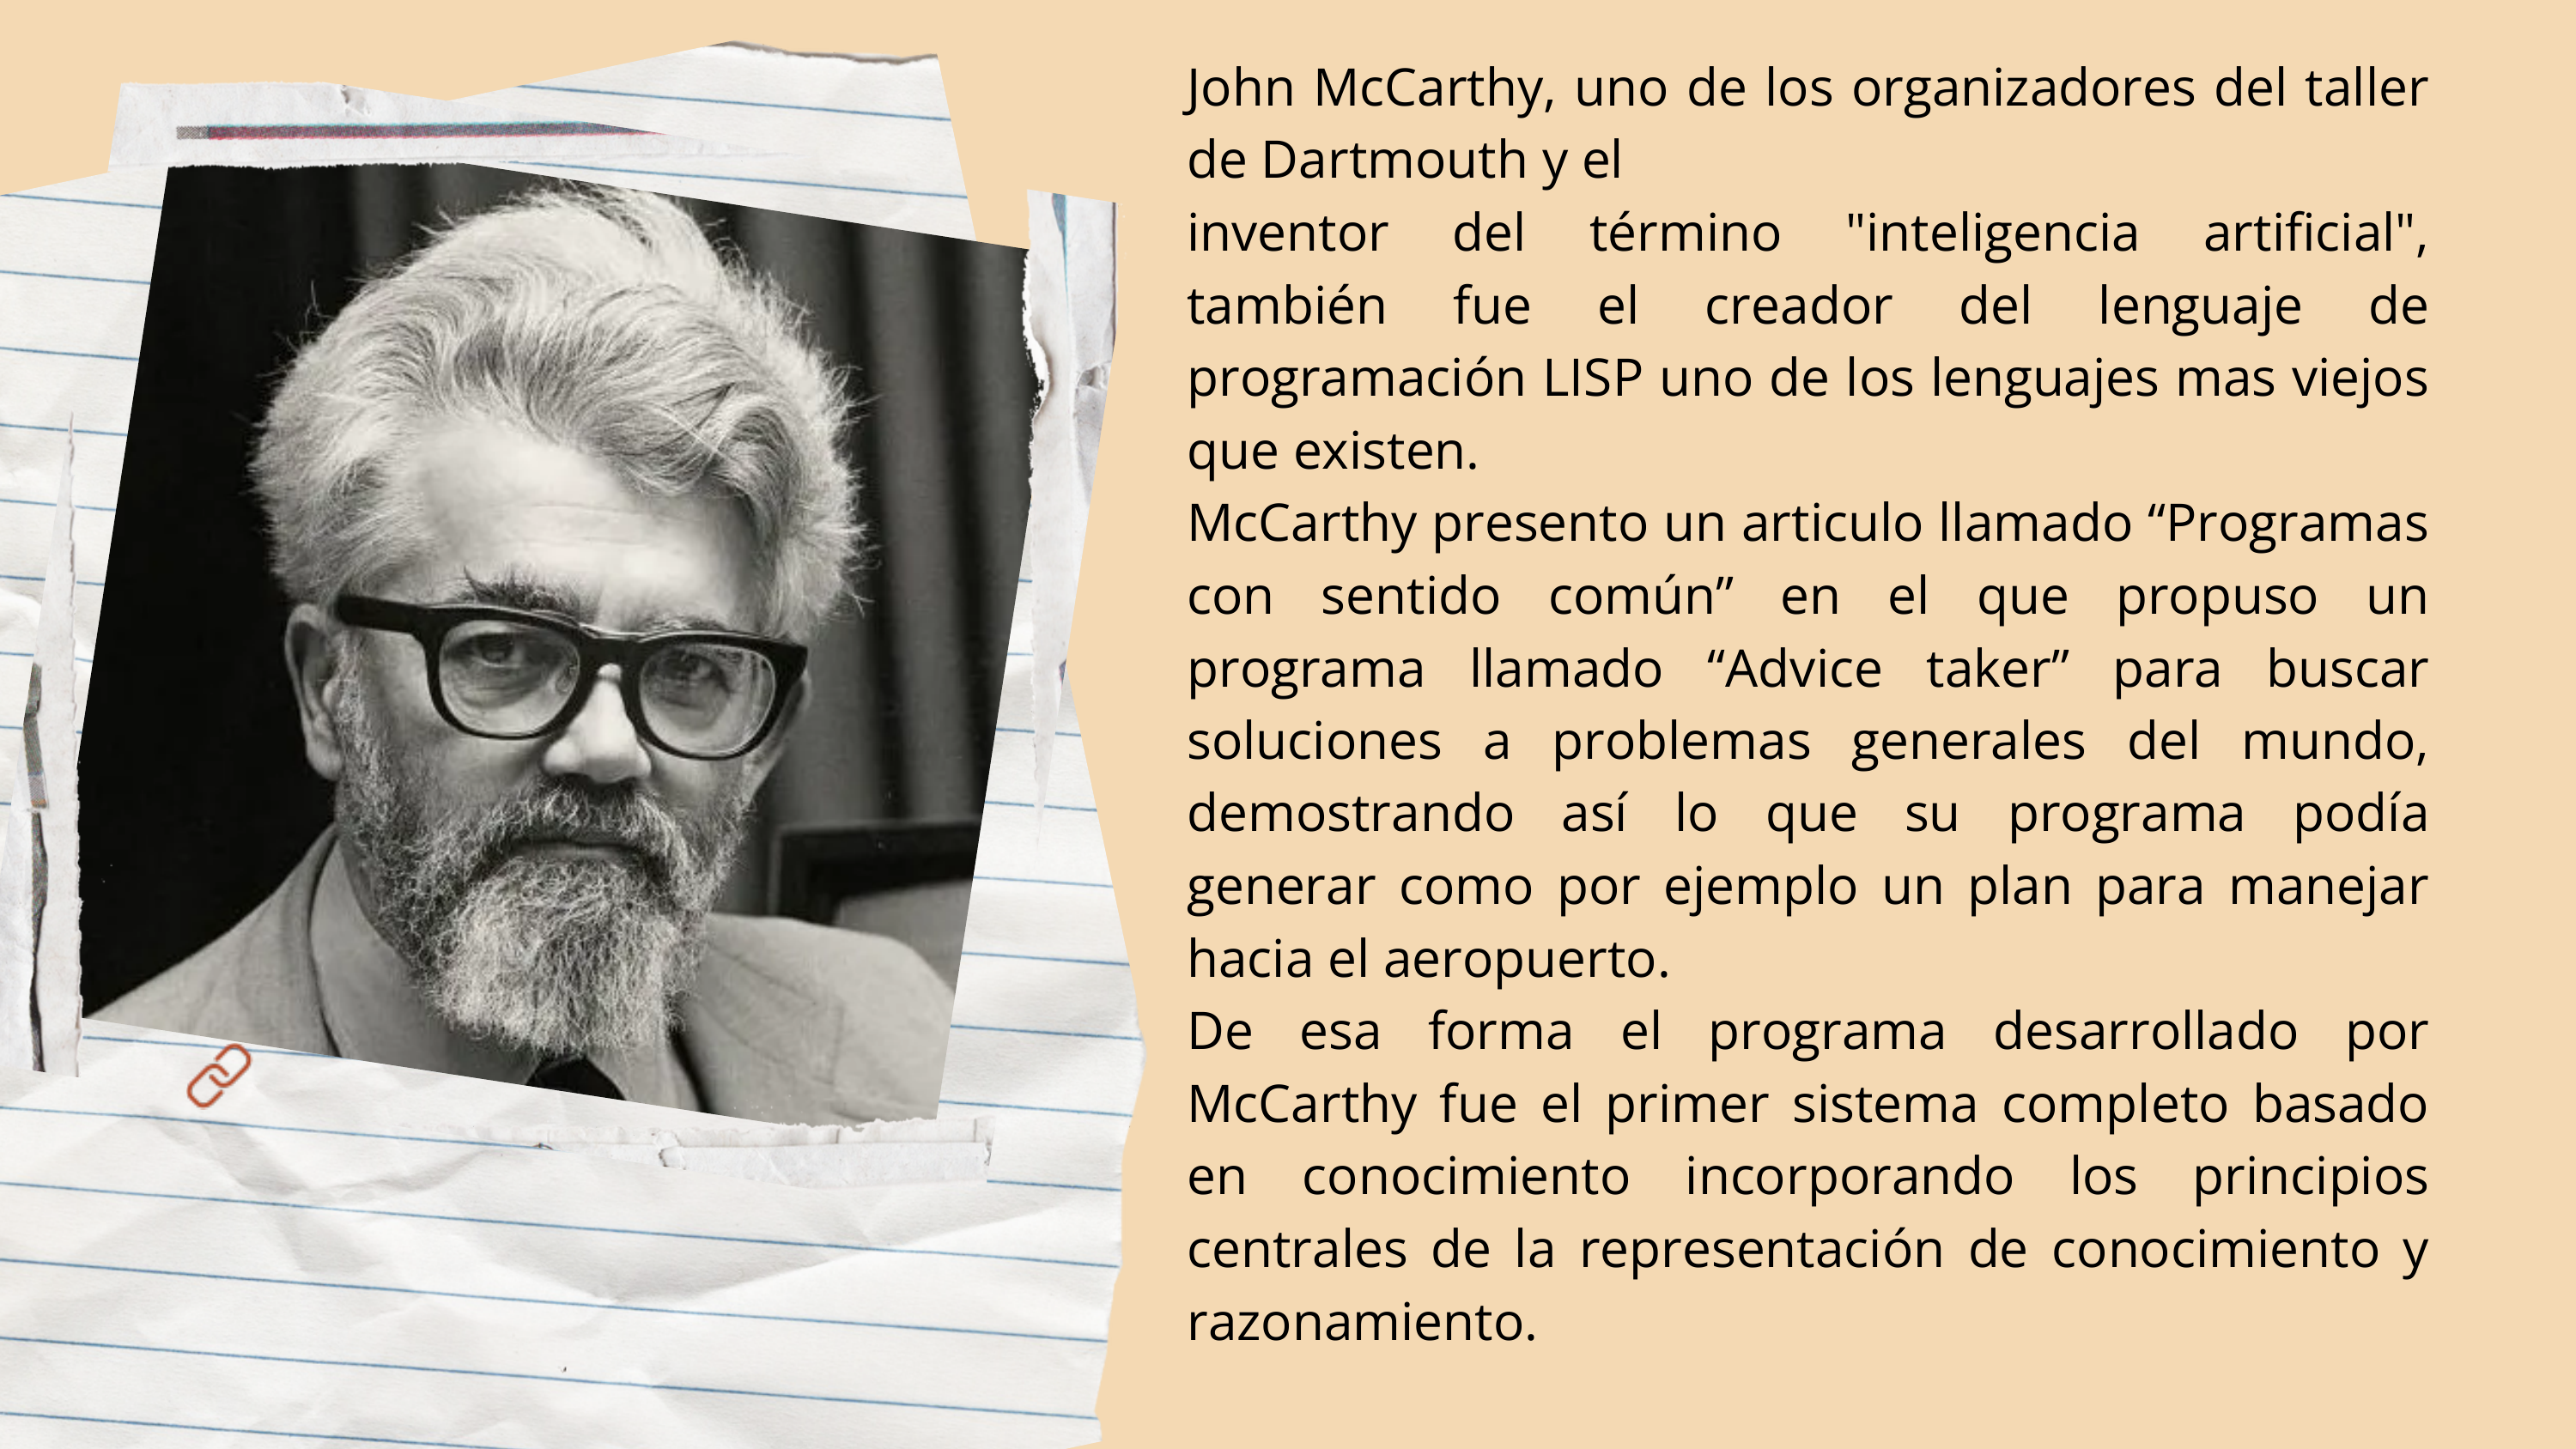

John McCarthy, uno de los organizadores del taller de Dartmouth y el
inventor del término "inteligencia artificial", también fue el creador del lenguaje de programación LISP uno de los lenguajes mas viejos que existen.
McCarthy presento un articulo llamado “Programas con sentido común” en el que propuso un programa llamado “Advice taker” para buscar soluciones a problemas generales del mundo, demostrando así lo que su programa podía generar como por ejemplo un plan para manejar hacia el aeropuerto.
De esa forma el programa desarrollado por McCarthy fue el primer sistema completo basado en conocimiento incorporando los principios centrales de la representación de conocimiento y razonamiento.